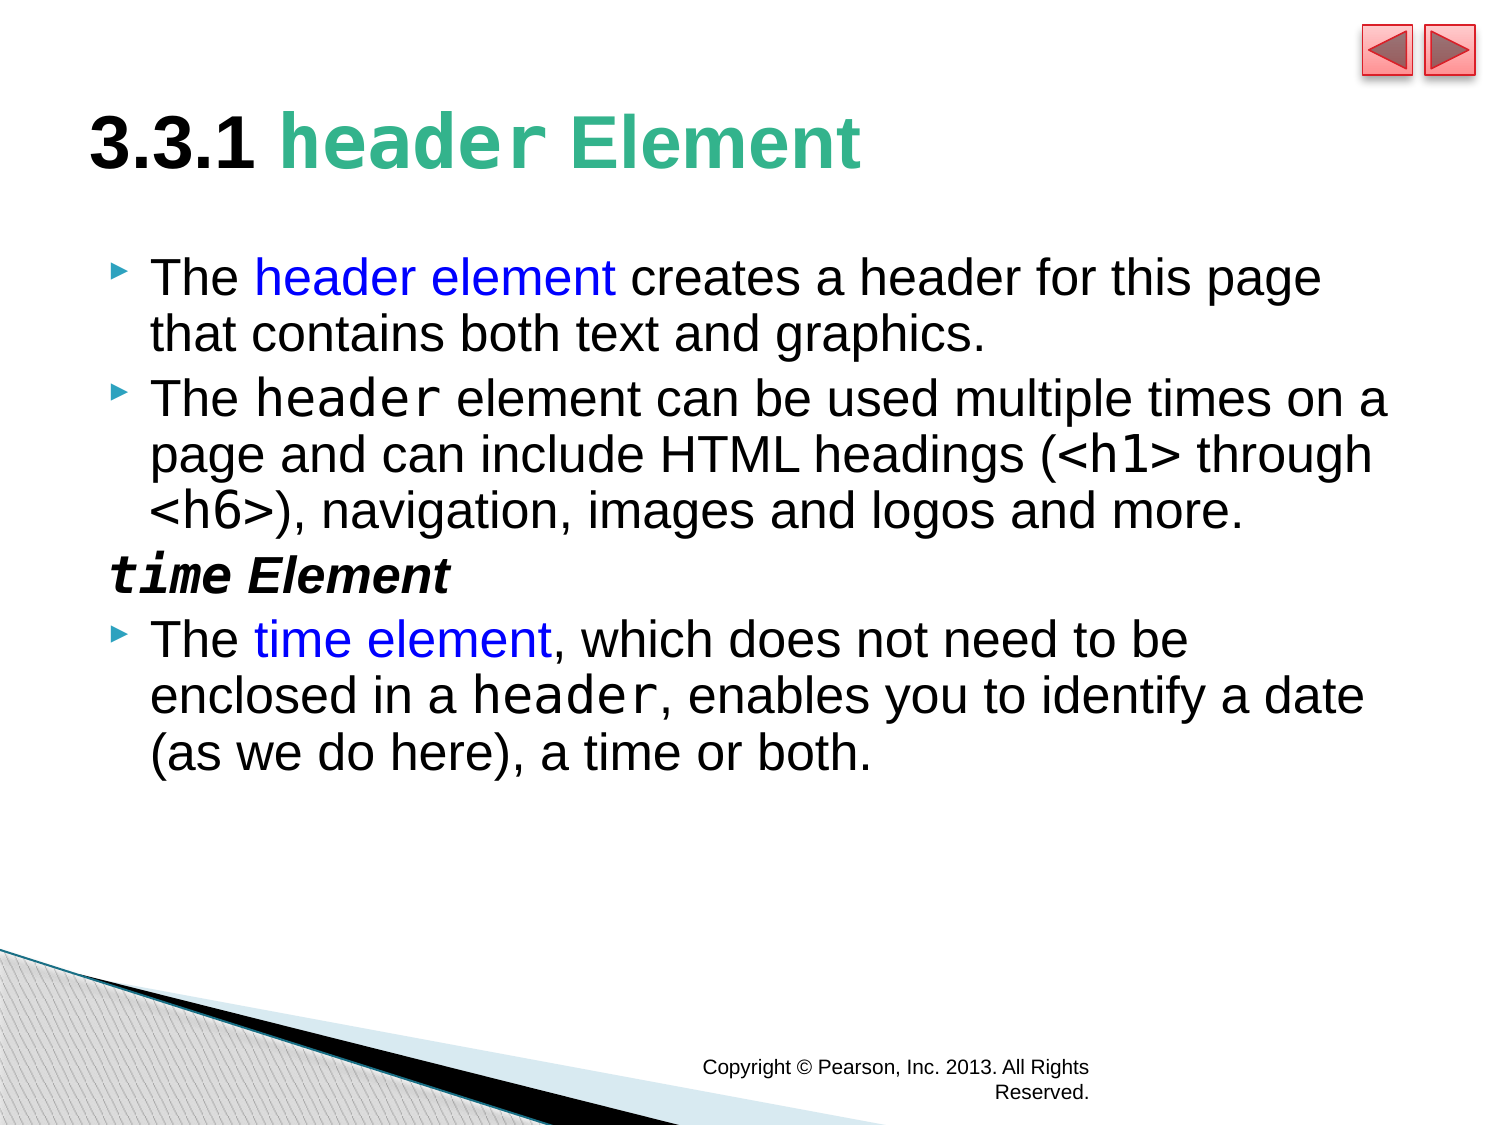

# 3.3.1 header Element
The header element creates a header for this page that contains both text and graphics.
The header element can be used multiple times on a page and can include HTML headings (<h1> through <h6>), navigation, images and logos and more.
time Element
The time element, which does not need to be enclosed in a header, enables you to identify a date (as we do here), a time or both.
Copyright © Pearson, Inc. 2013. All Rights Reserved.